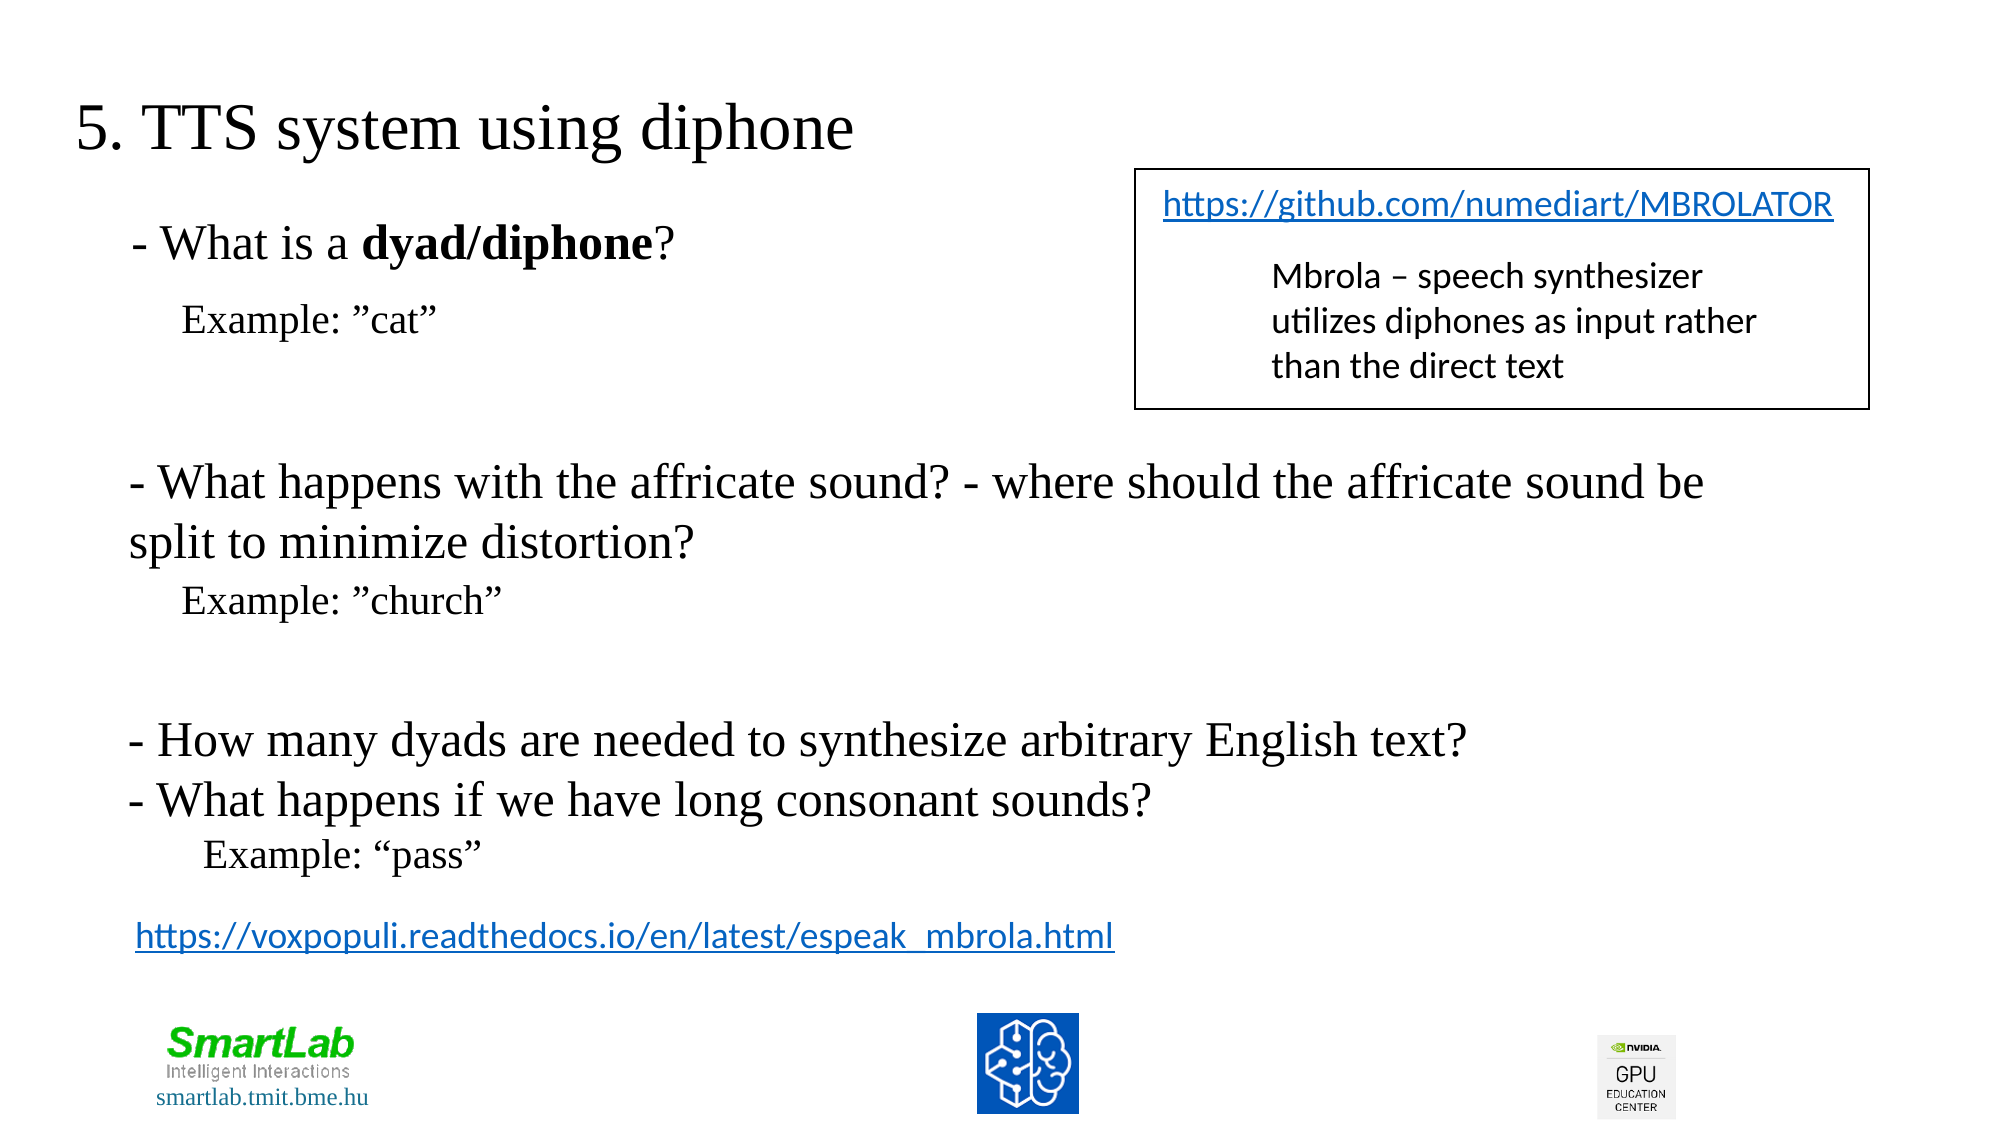

# 5. TTS system using diphone

https://github.com/numediart/MBROLATOR

- What is a dyad/diphone?
Mbrola – speech synthesizer utilizes diphones as input rather than the direct text
Example: ”cat”
- What happens with the affricate sound? - where should the affricate sound be split to minimize distortion?

Example: ”church”
- How many dyads are needed to synthesize arbitrary English text?
- What happens if we have long consonant sounds?
Example: “pass”
https://voxpopuli.readthedocs.io/en/latest/espeak_mbrola.html